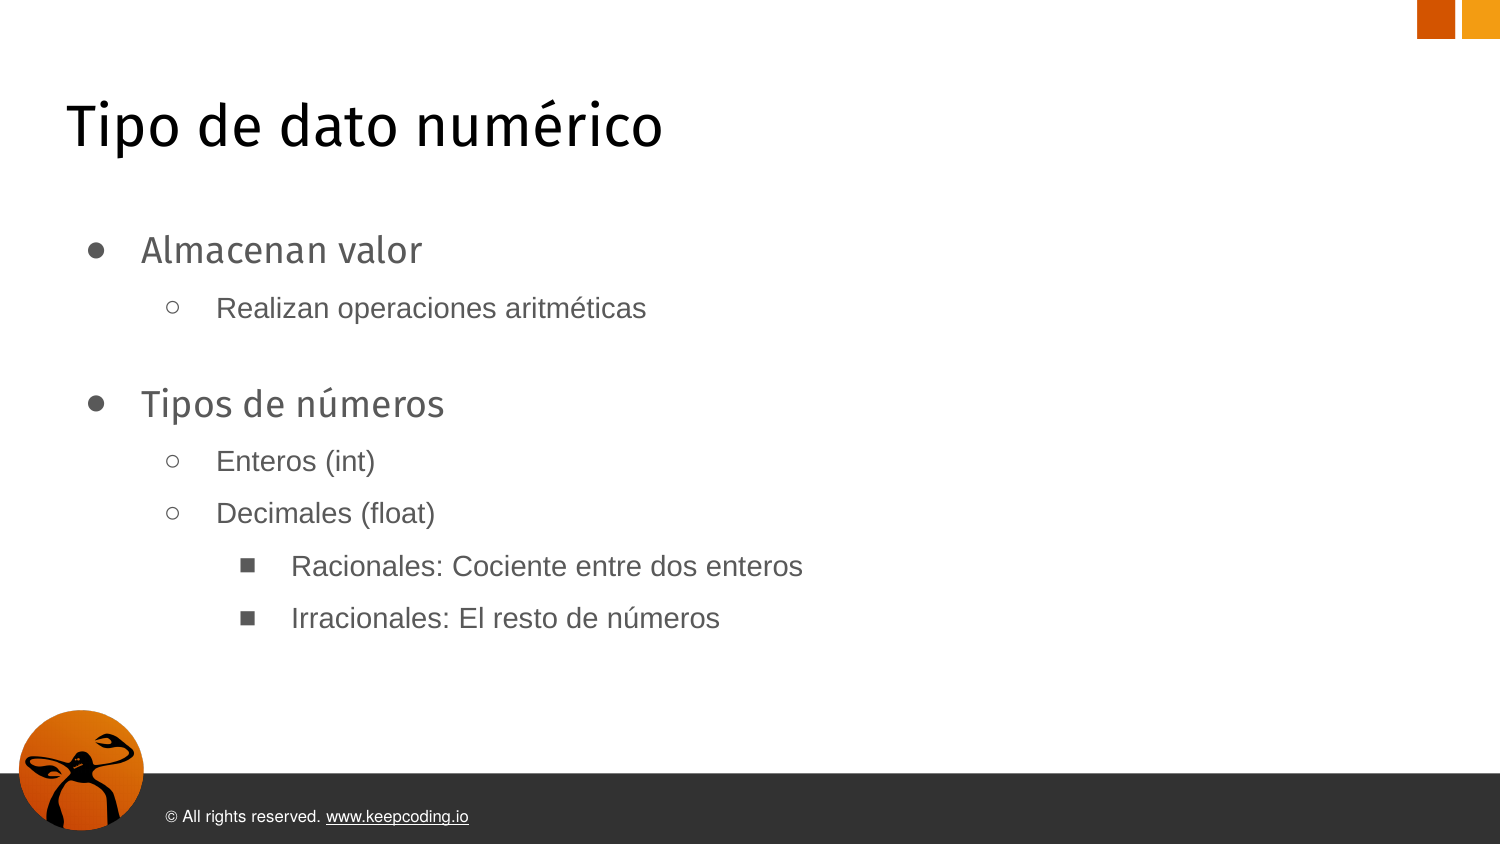

# Tipo de dato numérico
Almacenan valor
Realizan operaciones aritméticas
Tipos de números
Enteros (int)
Decimales (float)
Racionales: Cociente entre dos enteros
Irracionales: El resto de números